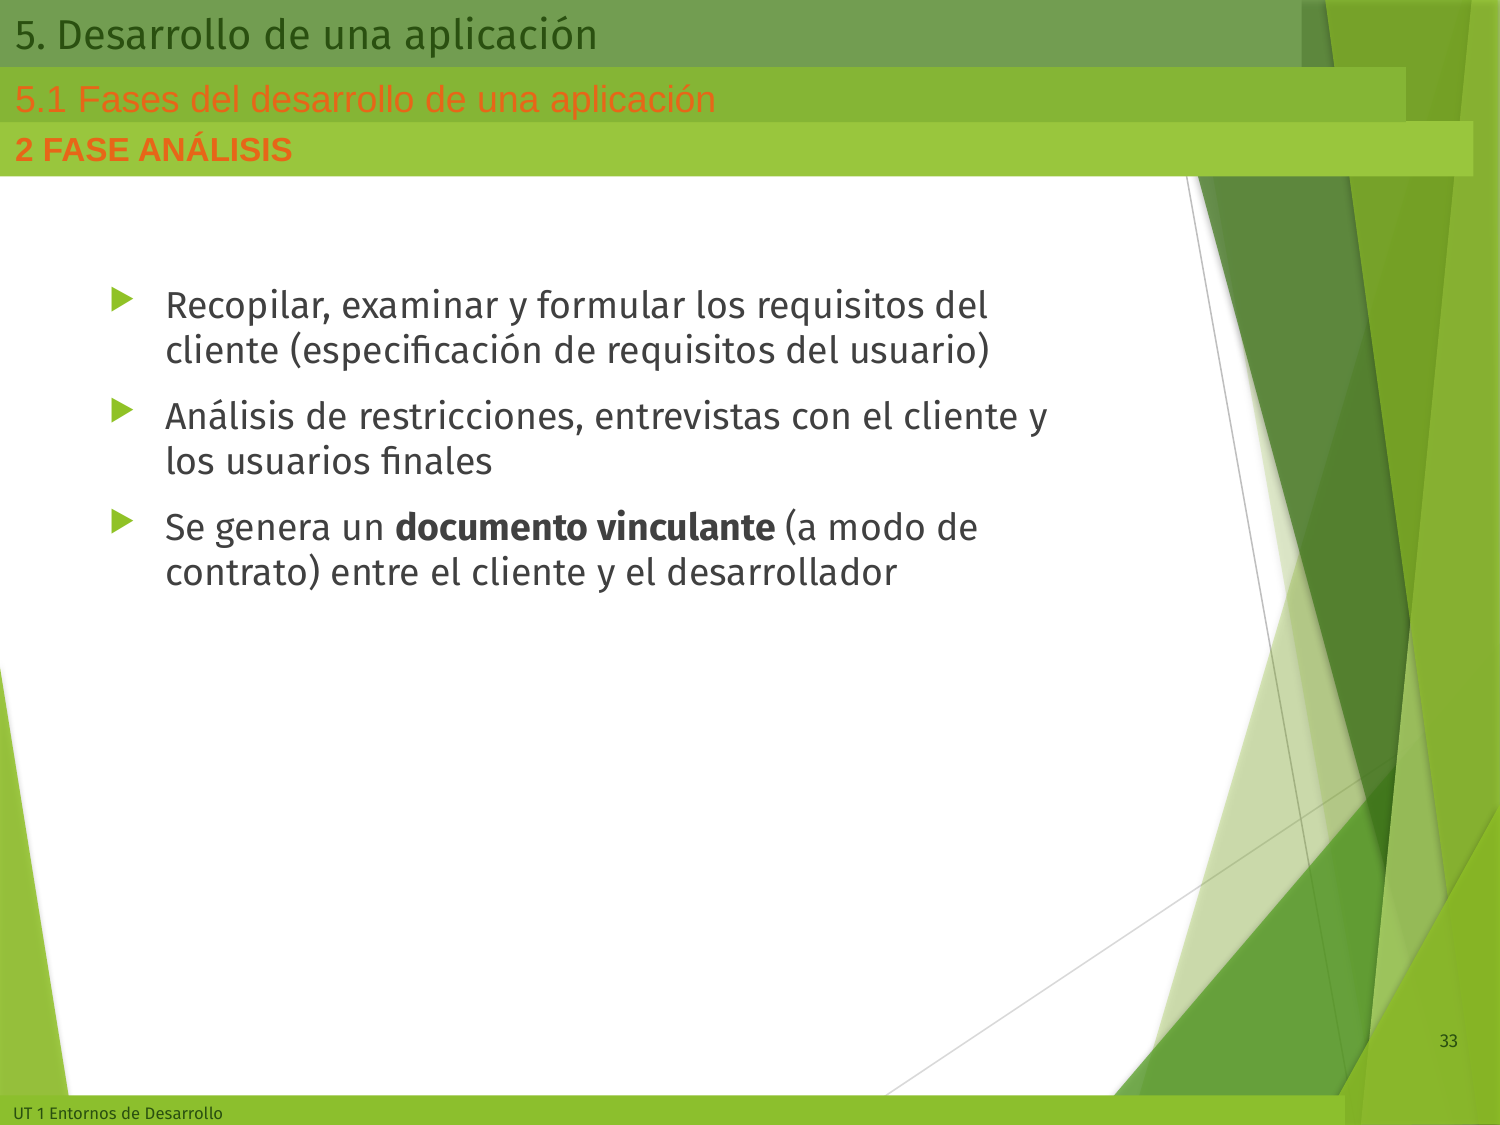

# 5. Desarrollo de una aplicación
5.1 Fases del desarrollo de una aplicación

2 FASE ANÁLISIS

Recopilar, examinar y formular los requisitos del cliente (especificación de requisitos del usuario)
Análisis de restricciones, entrevistas con el cliente y los usuarios finales
Se genera un documento vinculante (a modo de contrato) entre el cliente y el desarrollador

33